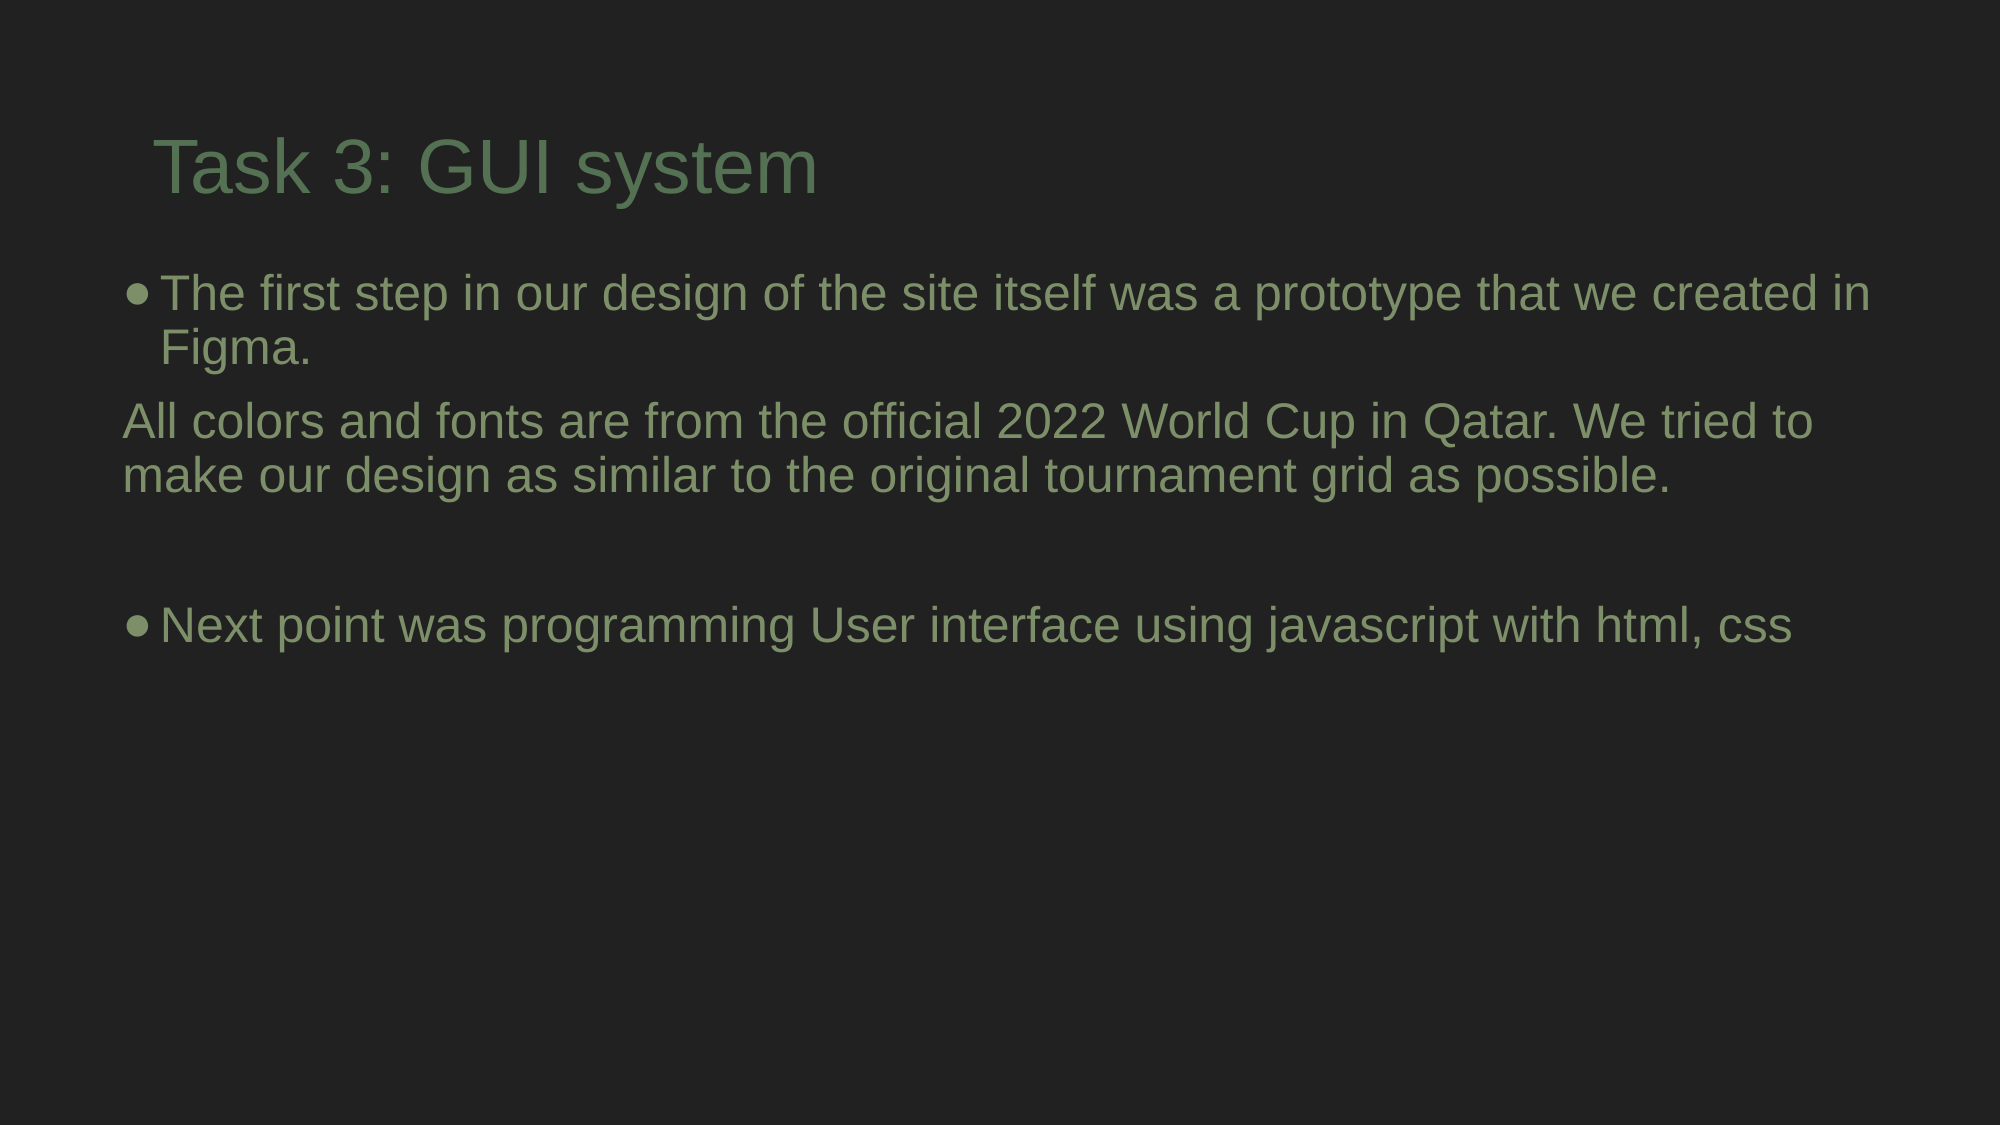

# Task 3: GUI system
The first step in our design of the site itself was a prototype that we created in Figma.
All colors and fonts are from the official 2022 World Cup in Qatar. We tried to make our design as similar to the original tournament grid as possible.

Next point was programming User interface using javascript with html, css